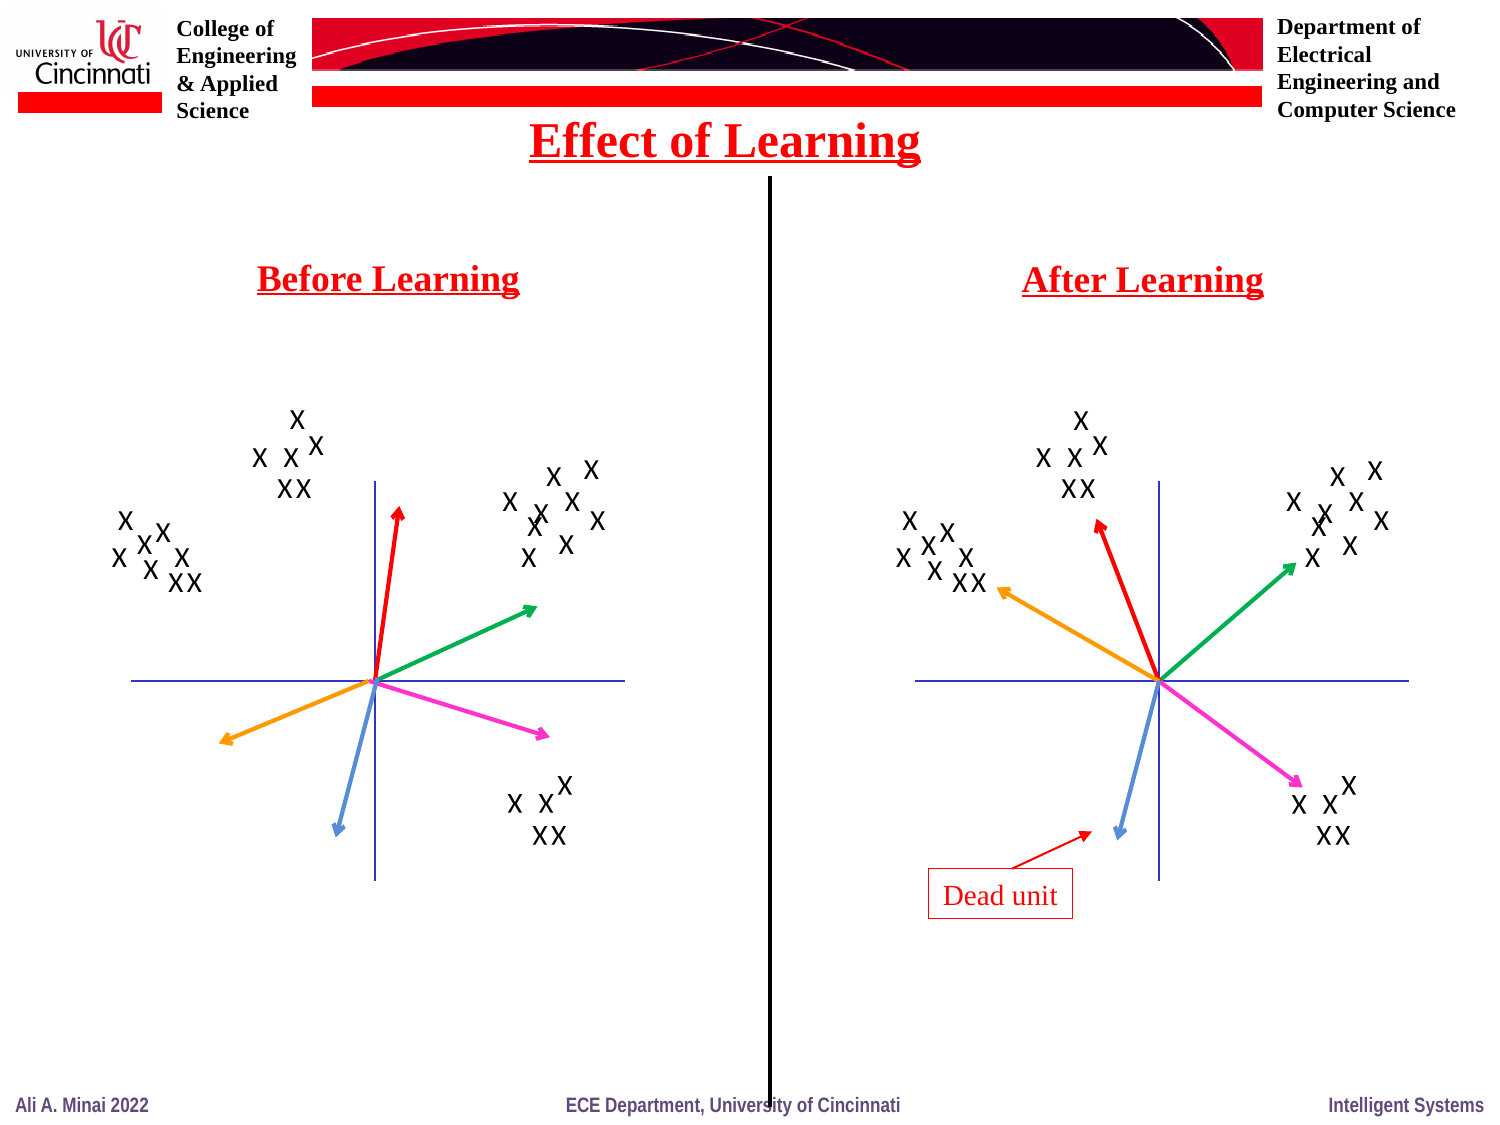

Effect of Learning
Before Learning
After Learning
X
X
X
X
X
X
X
X
X
X
X
X
X
X
X
X
X
X
X
X
X
X
X
X
X
X
X
X
X
X
X
X
X
X
X
X
X
X
X
X
X
X
X
X
X
X
X
X
X
X
X
X
X
X
X
X
Dead unit